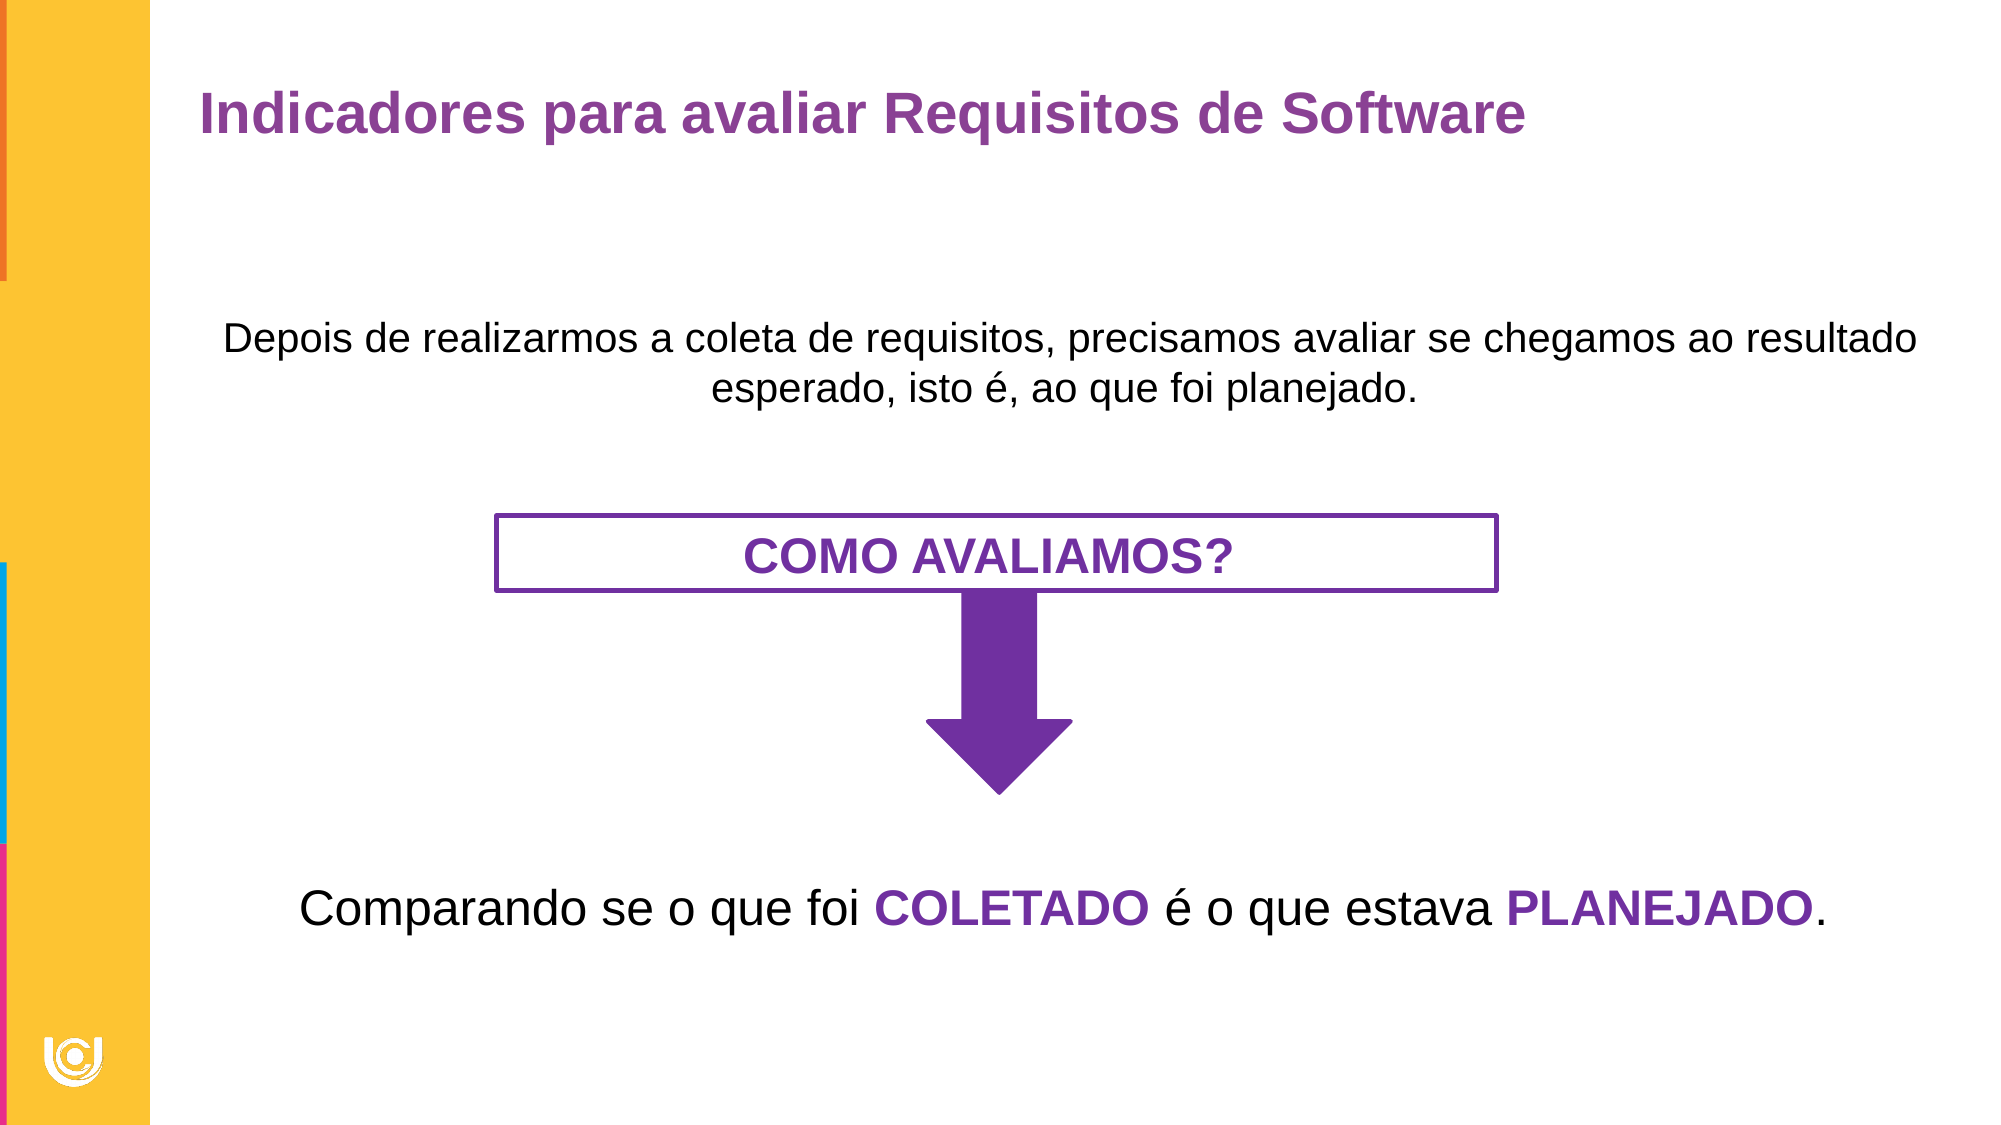

Indicadores para avaliar Requisitos de Software
Depois de realizarmos a coleta de requisitos, precisamos avaliar se chegamos ao resultado esperado, isto é, ao que foi planejado.
COMO AVALIAMOS?

Comparando se o que foi COLETADO é o que estava PLANEJADO.